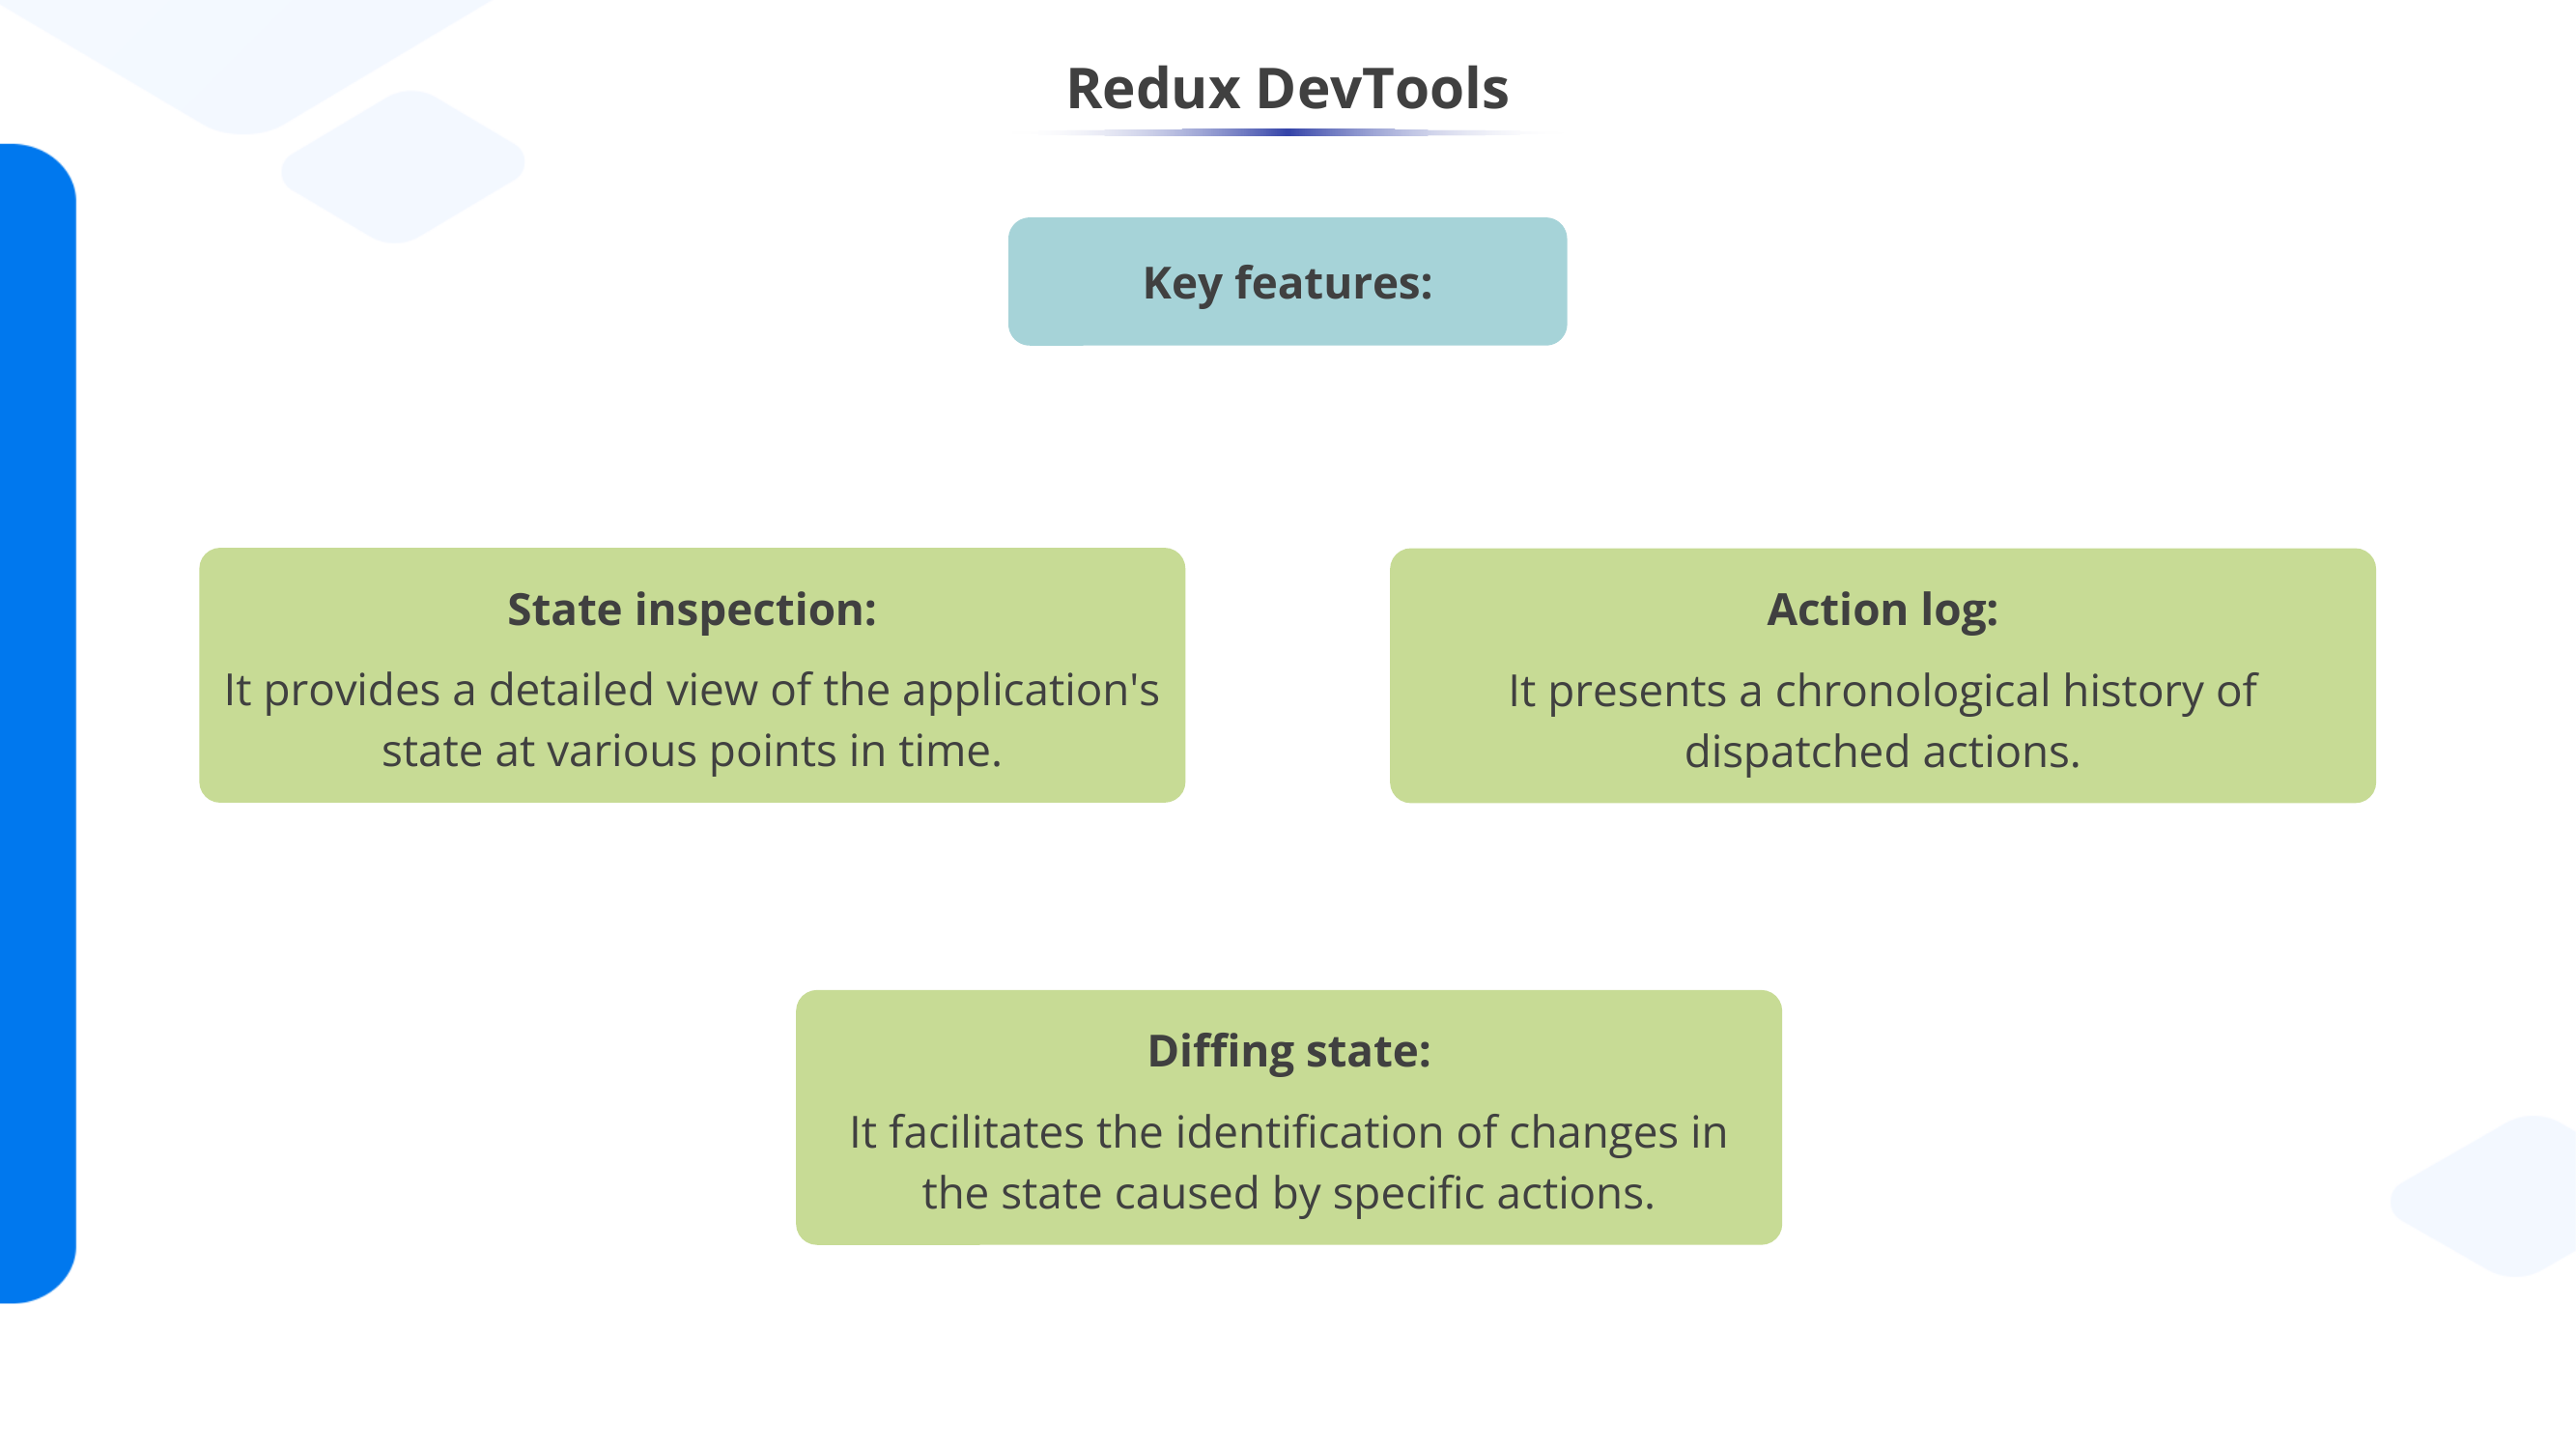

# Redux DevTools

Key features:

State inspection:

It provides a detailed view of the application's state at various points in time.

Action log:

It presents a chronological history of dispatched actions.

Diffing state:

It facilitates the identification of changes in the state caused by specific actions.